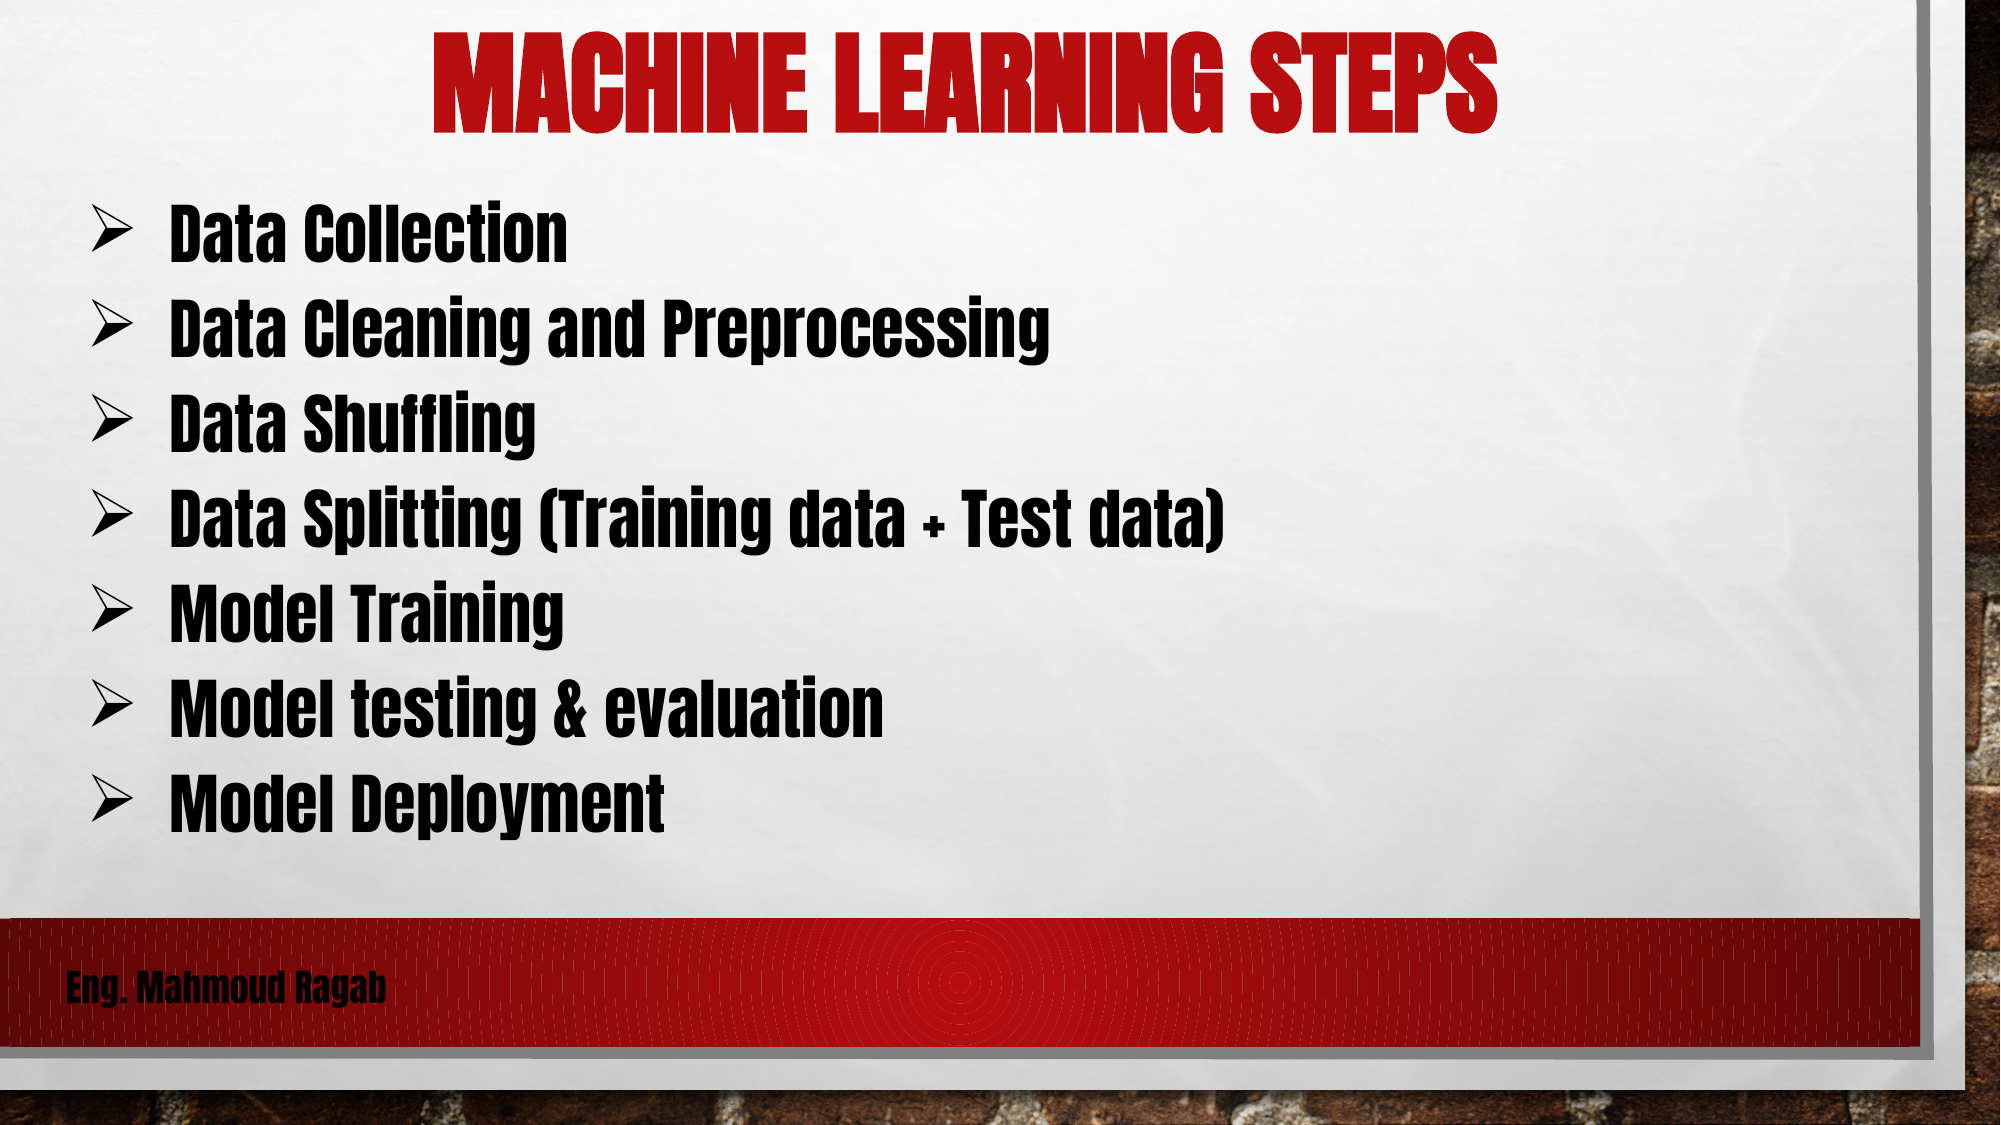

# Machine Learning Steps
Data Collection
Data Cleaning and Preprocessing
Data Shuffling
Data Splitting (Training data + Test data)
Model Training
Model testing & evaluation
Model Deployment
Eng. Mahmoud Ragab